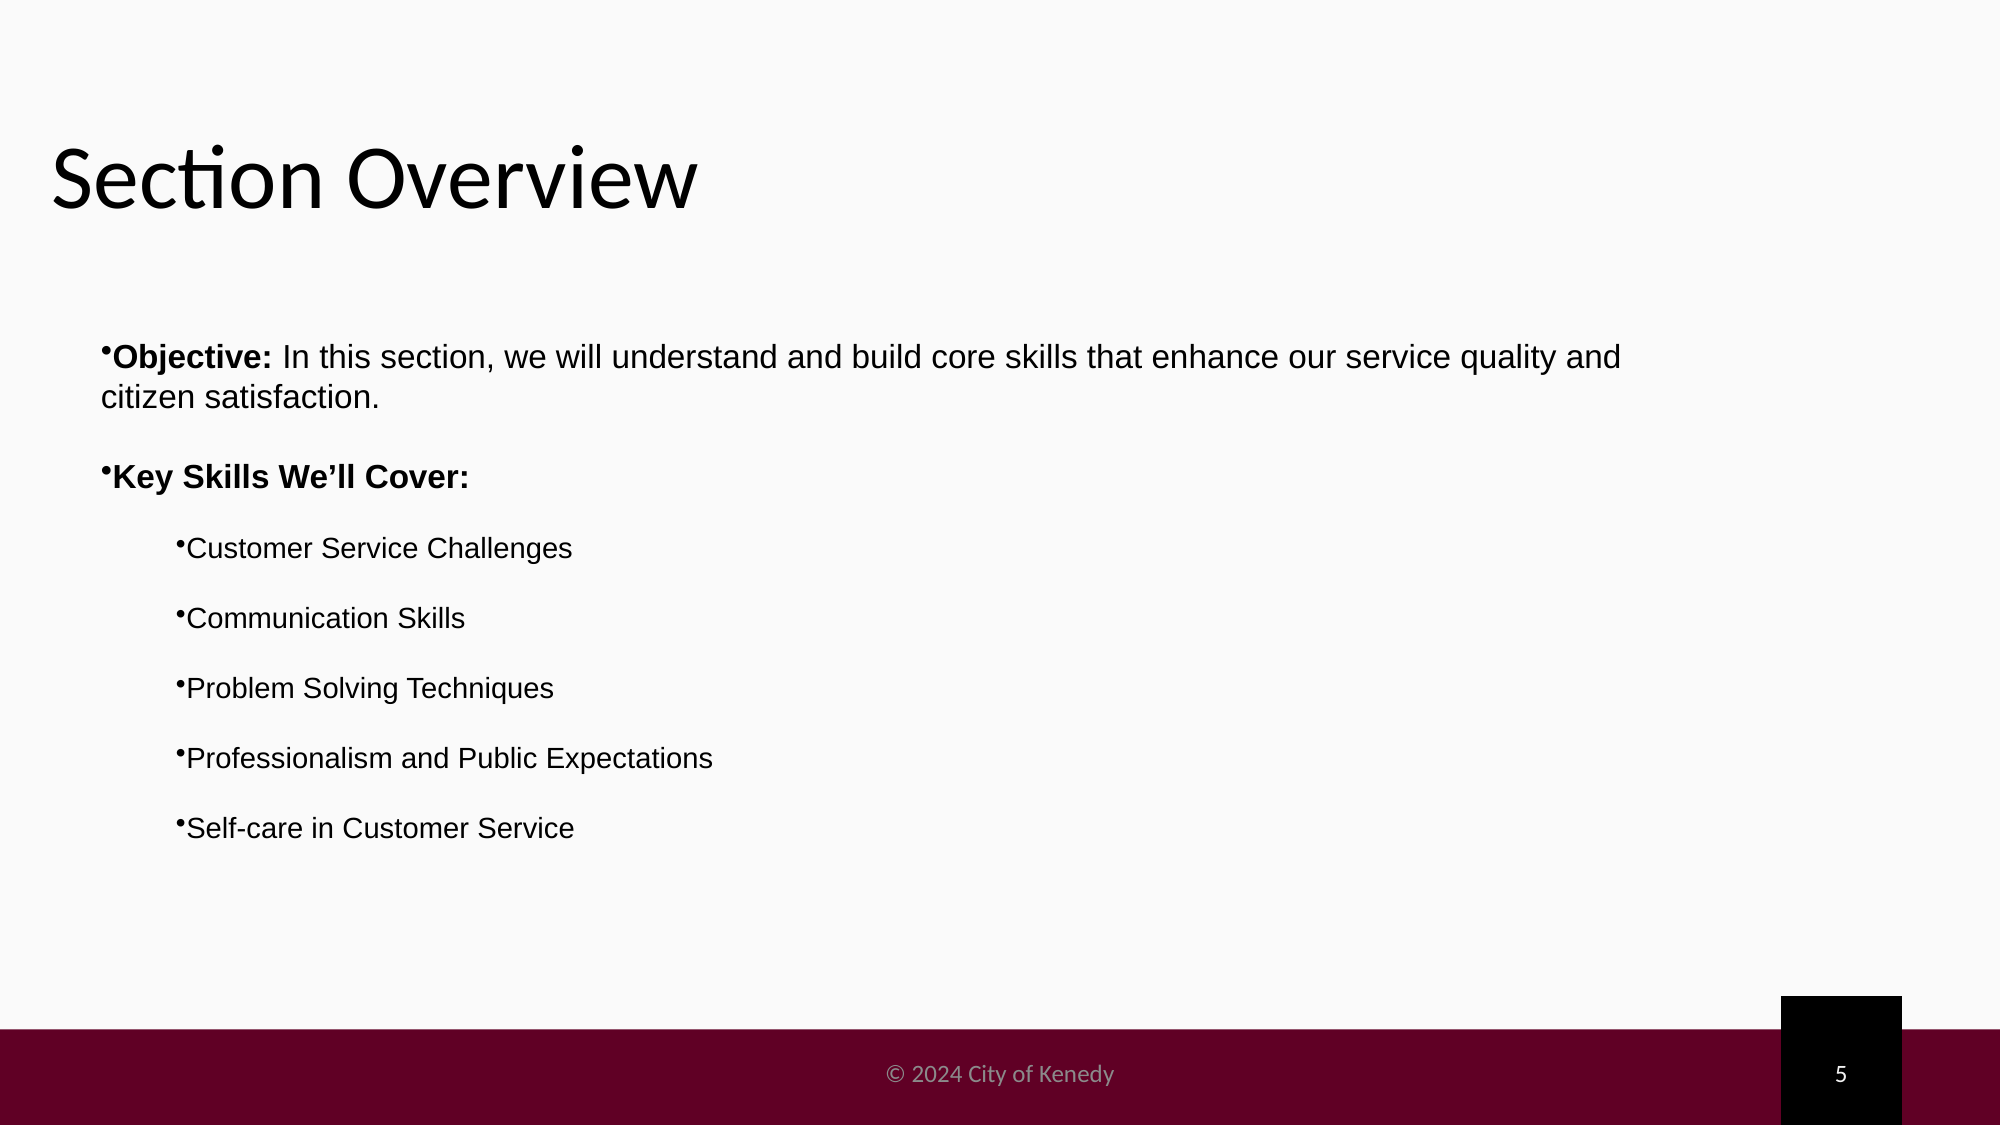

# Section Overview
Objective: In this section, we will understand and build core skills that enhance our service quality and citizen satisfaction.

Key Skills We’ll Cover:
Customer Service Challenges
Communication Skills
Problem Solving Techniques
Professionalism and Public Expectations
Self-care in Customer Service

© 2024 City of Kenedy
5